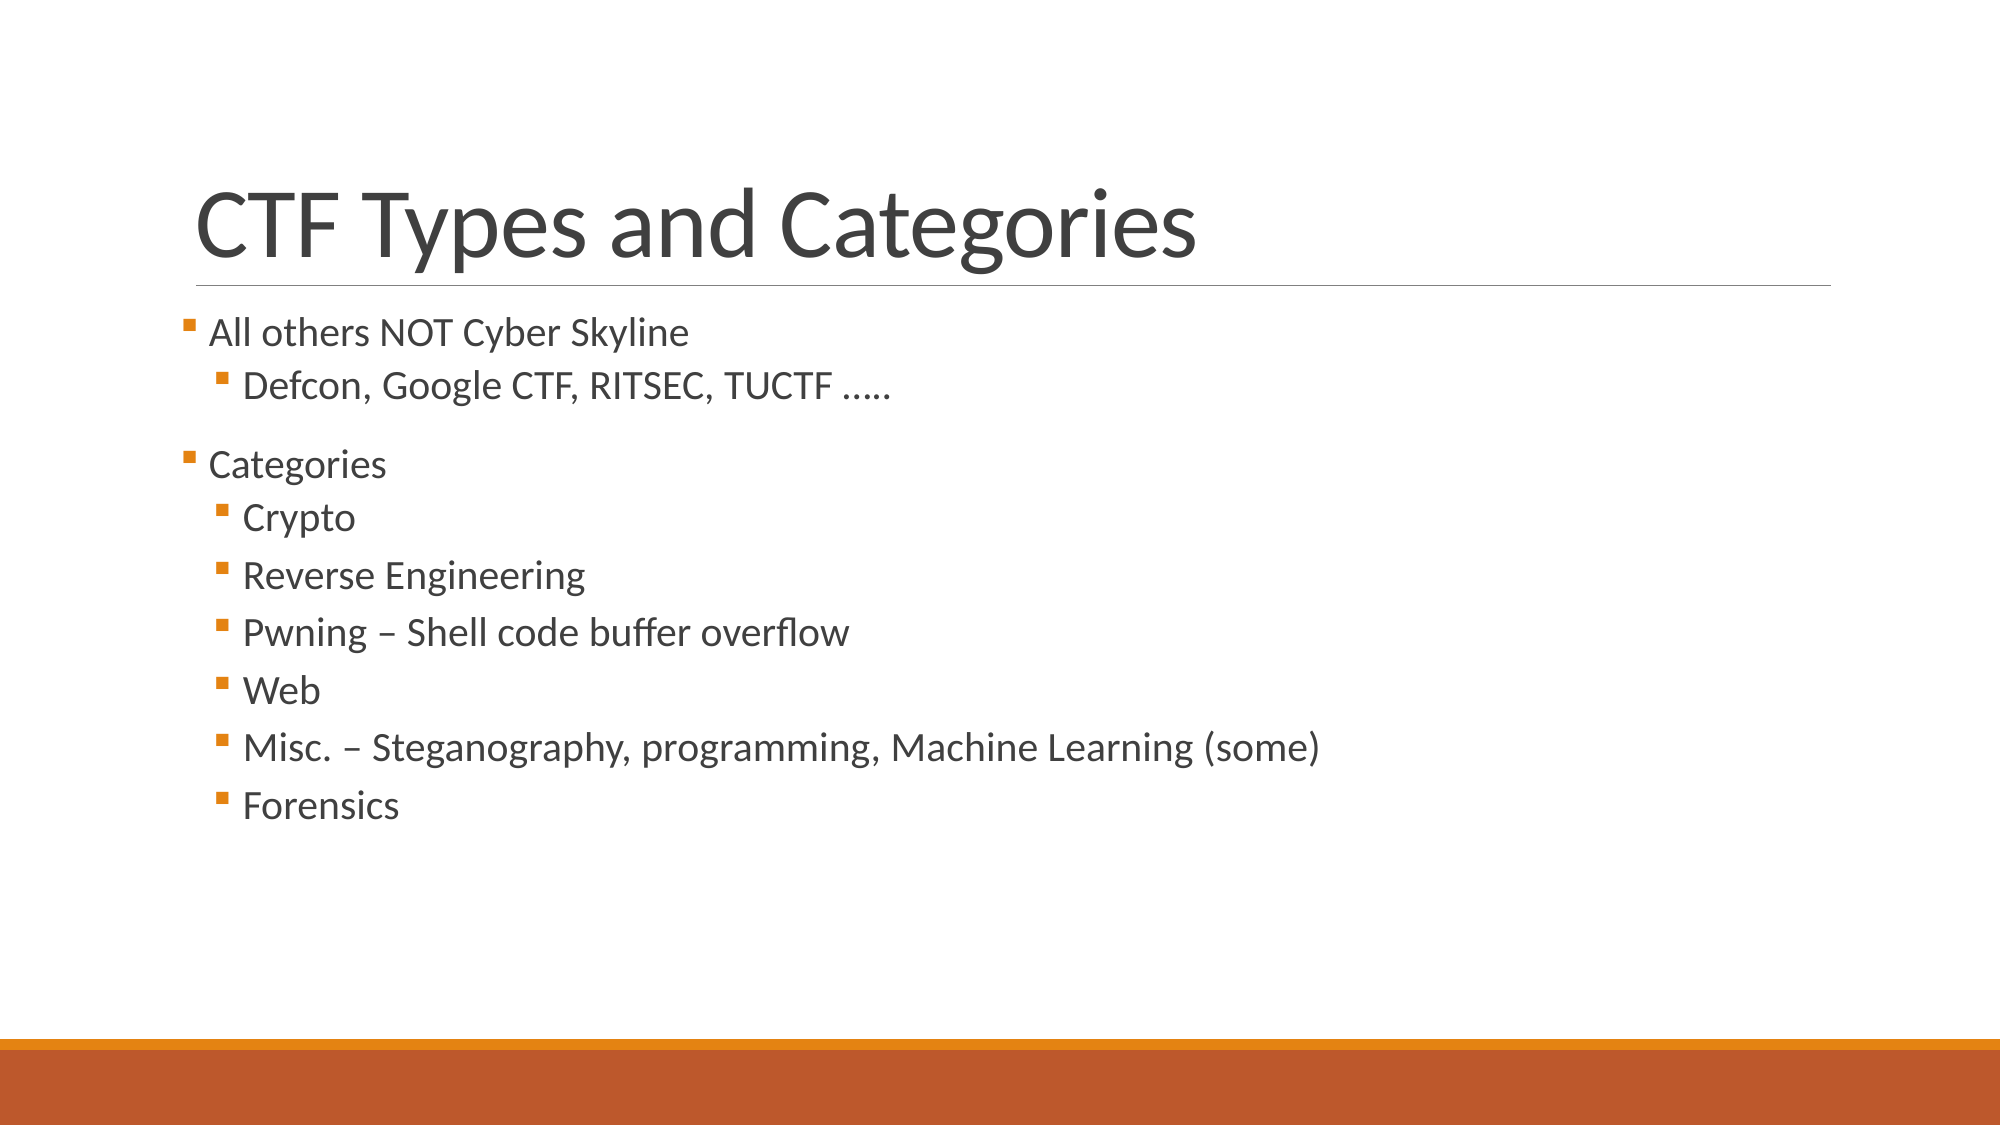

# CTF Types and Categories
 All others NOT Cyber Skyline
Defcon, Google CTF, RITSEC, TUCTF …..
 Categories
Crypto
Reverse Engineering
Pwning – Shell code buffer overflow
Web
Misc. – Steganography, programming, Machine Learning (some)
Forensics